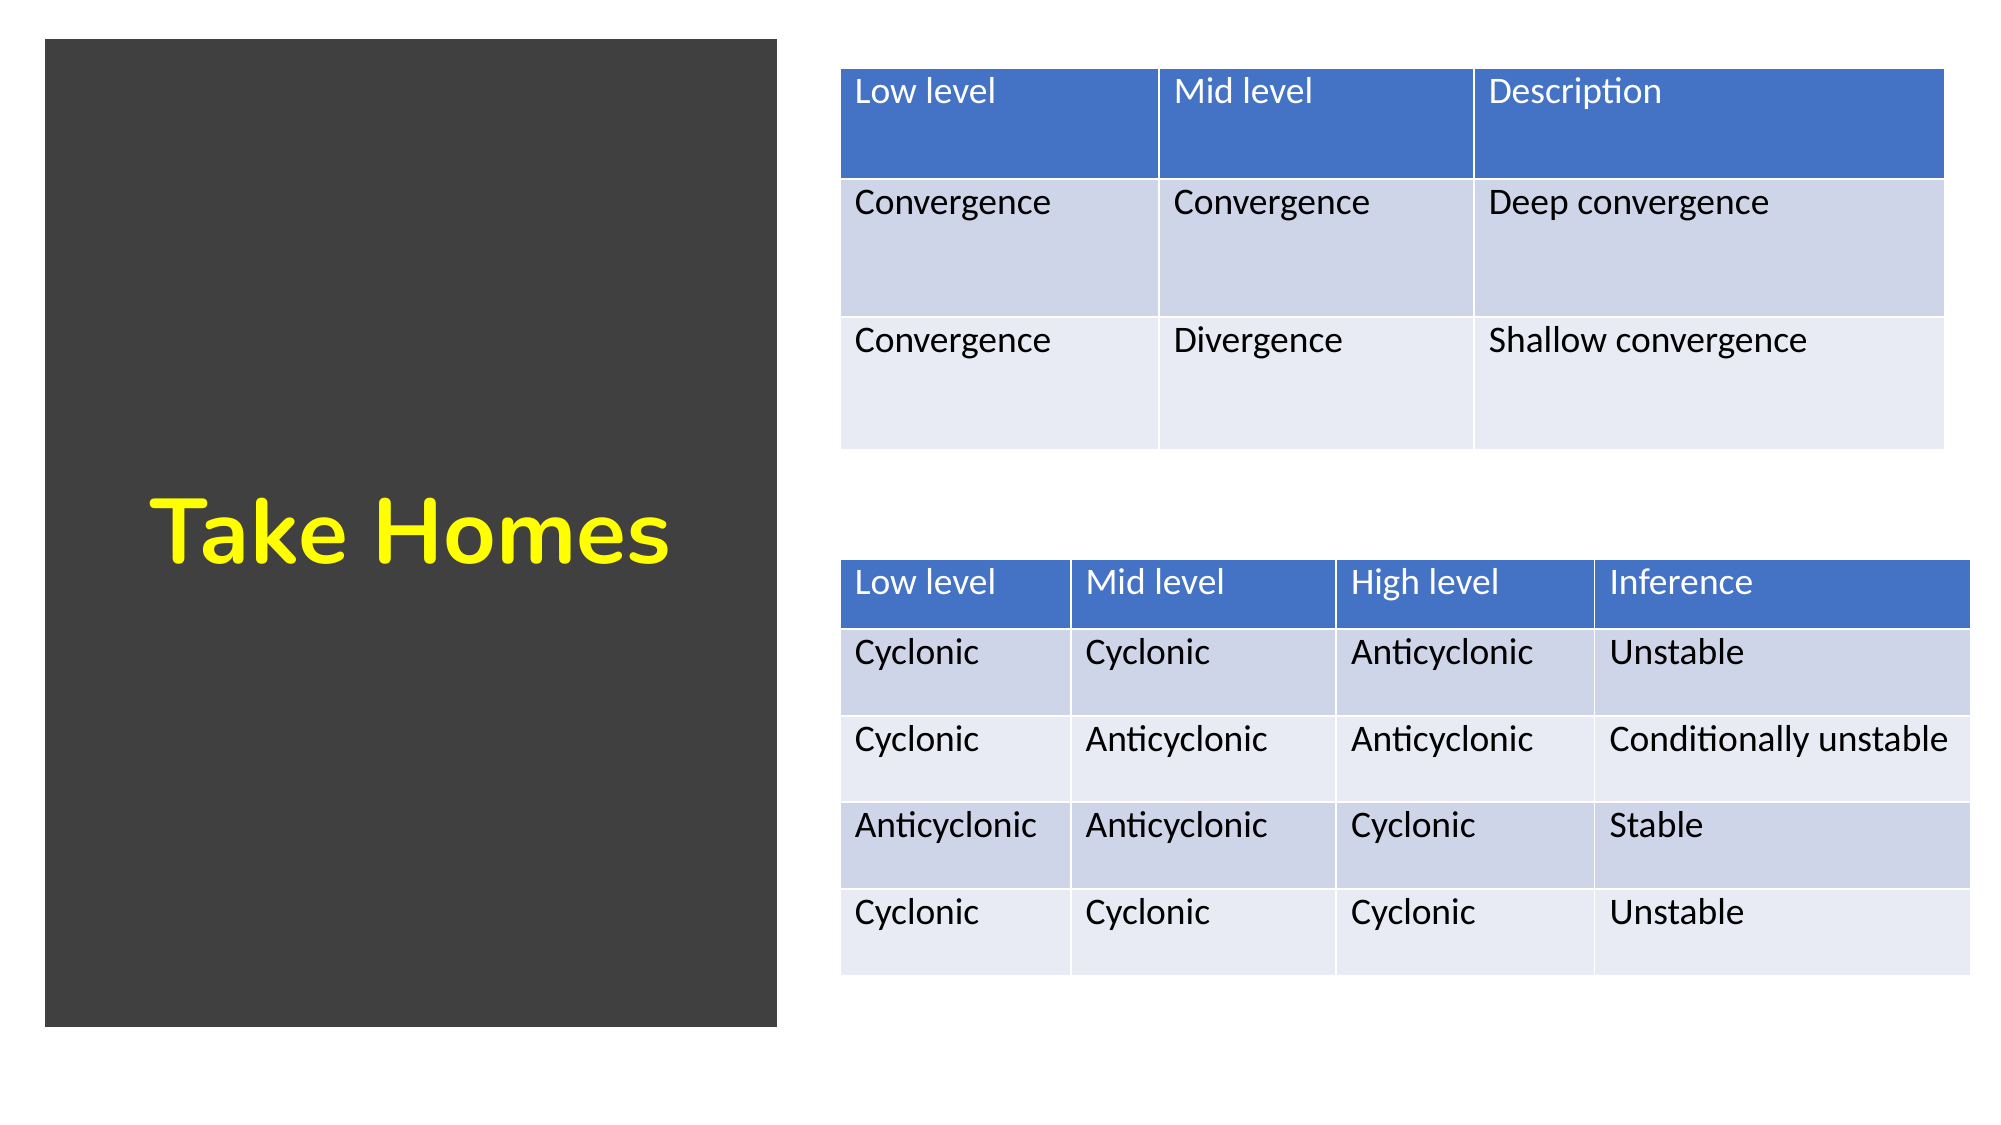

| Low level | Mid level | Description |
| --- | --- | --- |
| Convergence | Convergence | Deep convergence |
| Convergence | Divergence | Shallow convergence |
# Take Homes
| Low level | Mid level | High level | Inference |
| --- | --- | --- | --- |
| Cyclonic | Cyclonic | Anticyclonic | Unstable |
| Cyclonic | Anticyclonic | Anticyclonic | Conditionally unstable |
| Anticyclonic | Anticyclonic | Cyclonic | Stable |
| Cyclonic | Cyclonic | Cyclonic | Unstable |